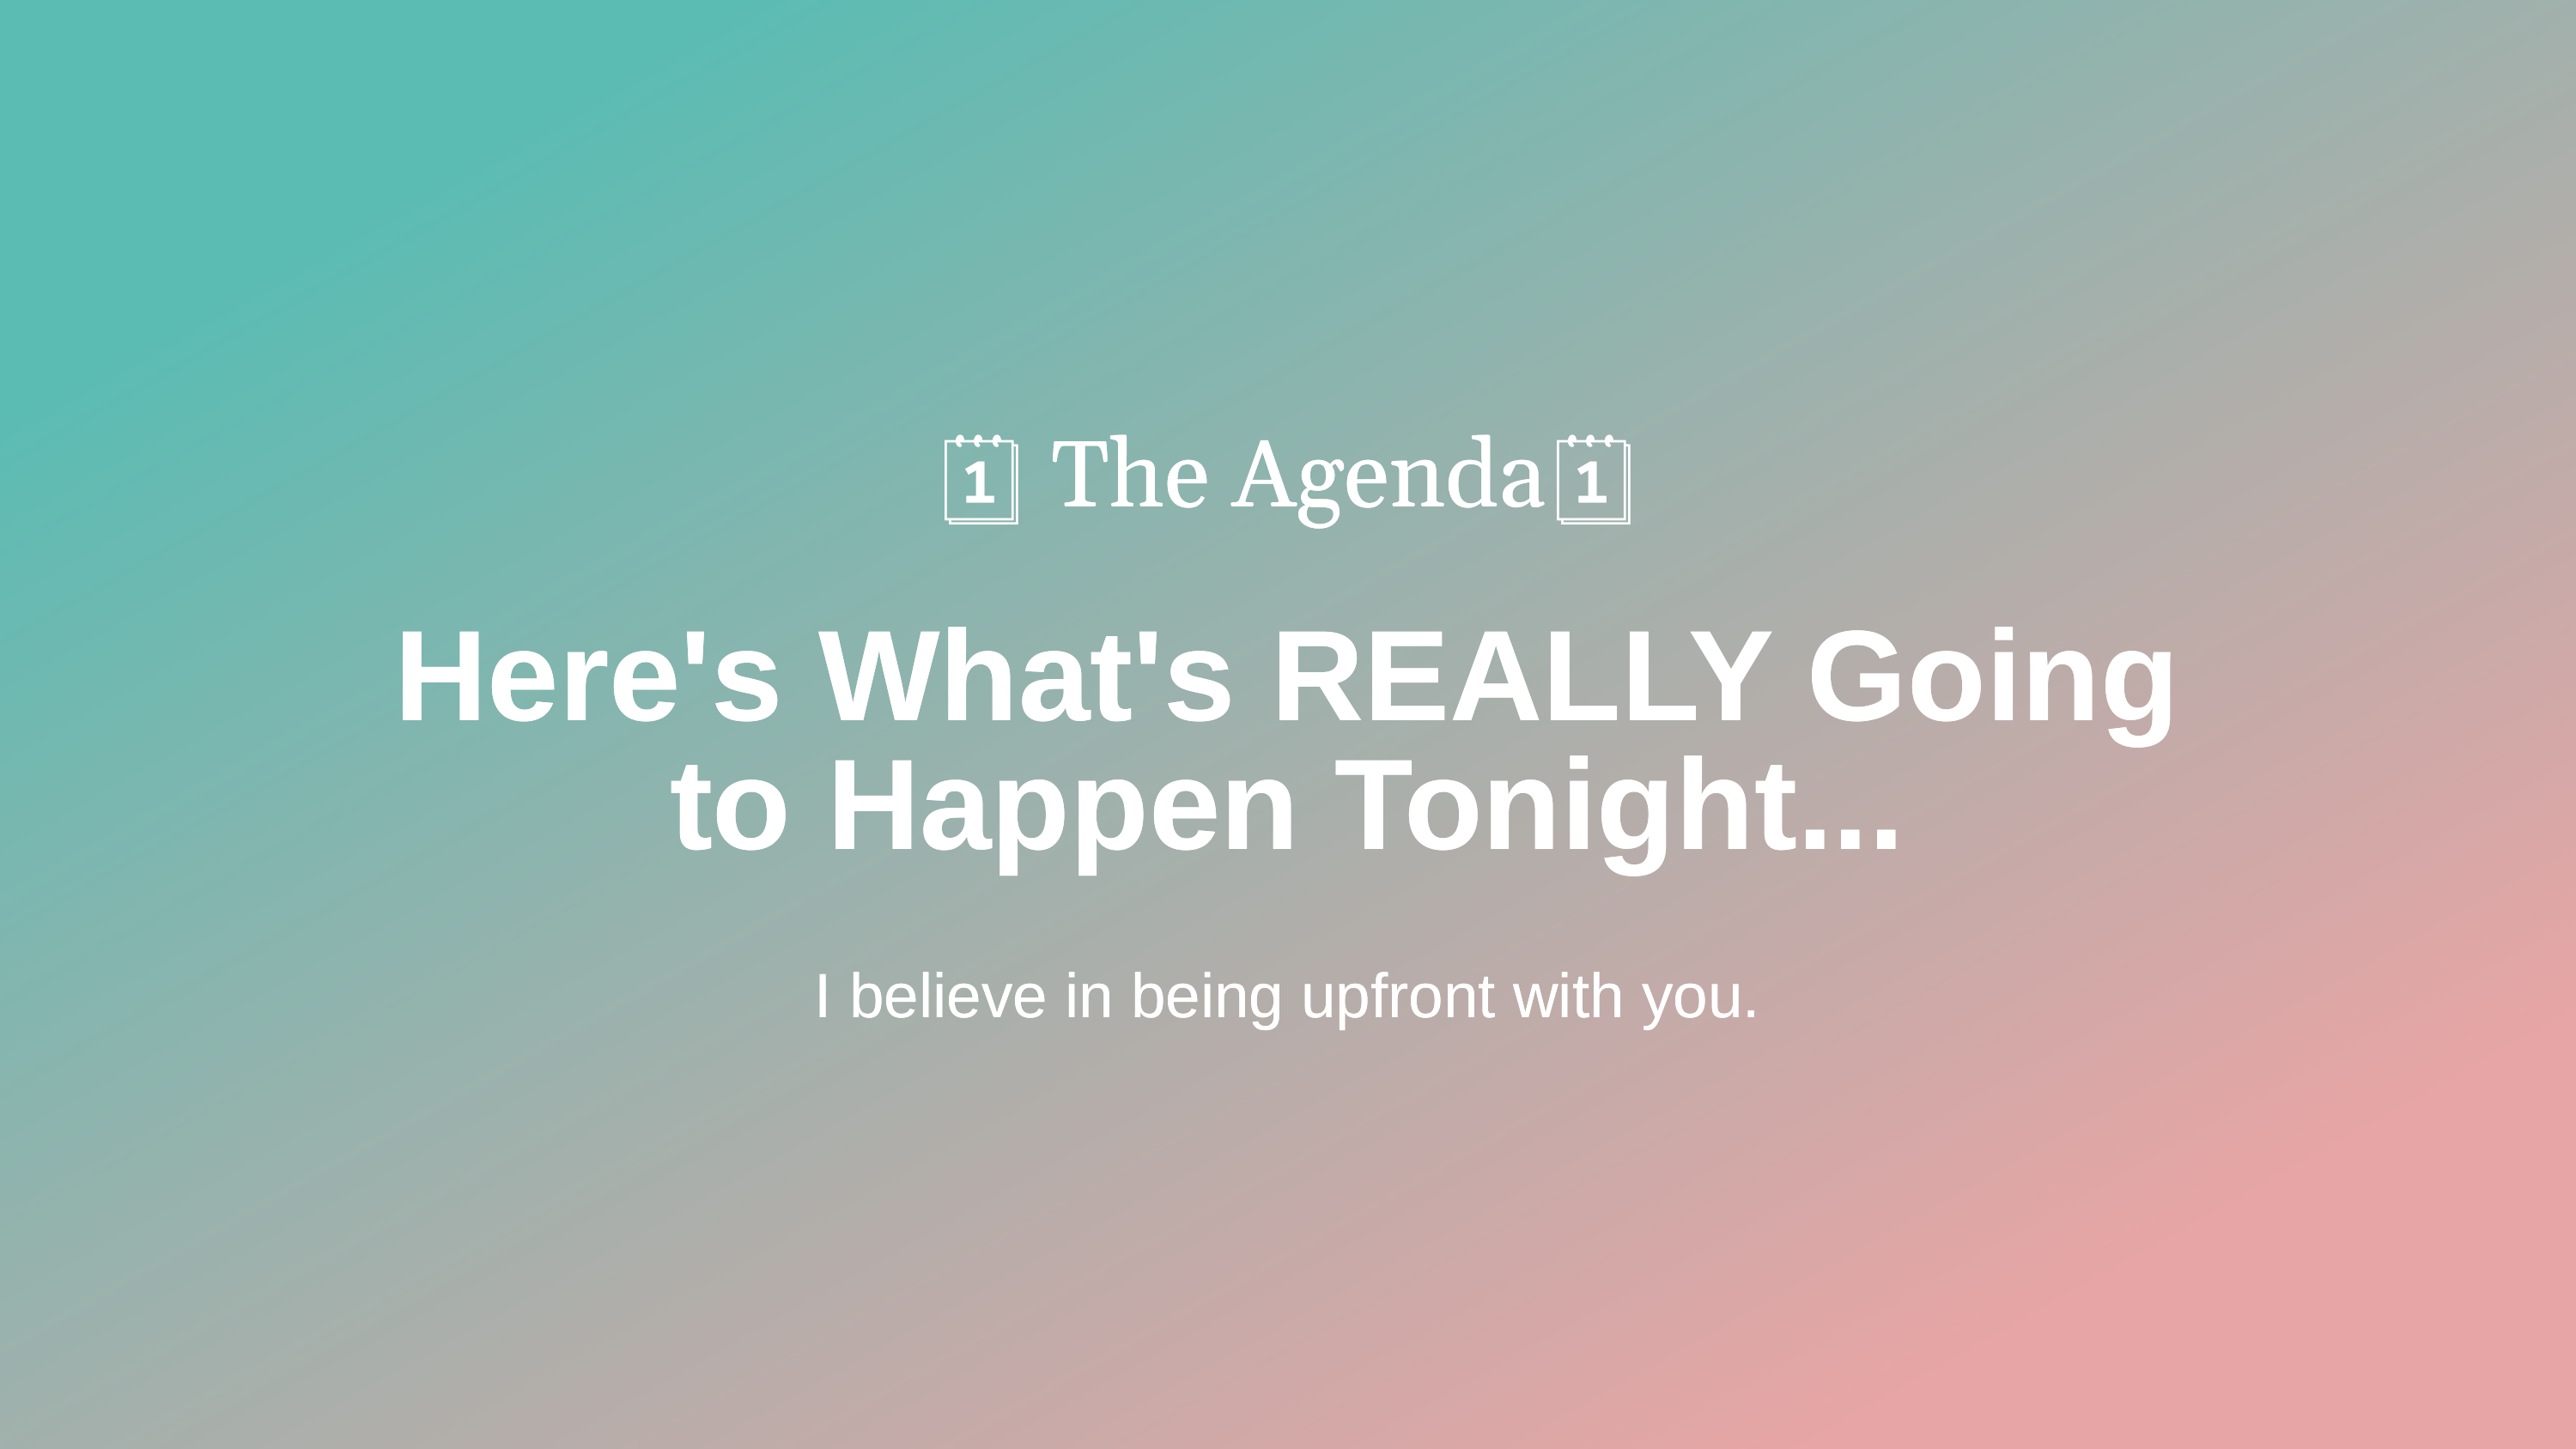

🗓️ The Agenda🗓️
🗓️ The Agenda🗓️
Here's What's REALLY Going to Happen Tonight...
Here's What's REALLY Going to Happen Tonight...
I believe in being upfront with you.
I believe in being upfront with you.